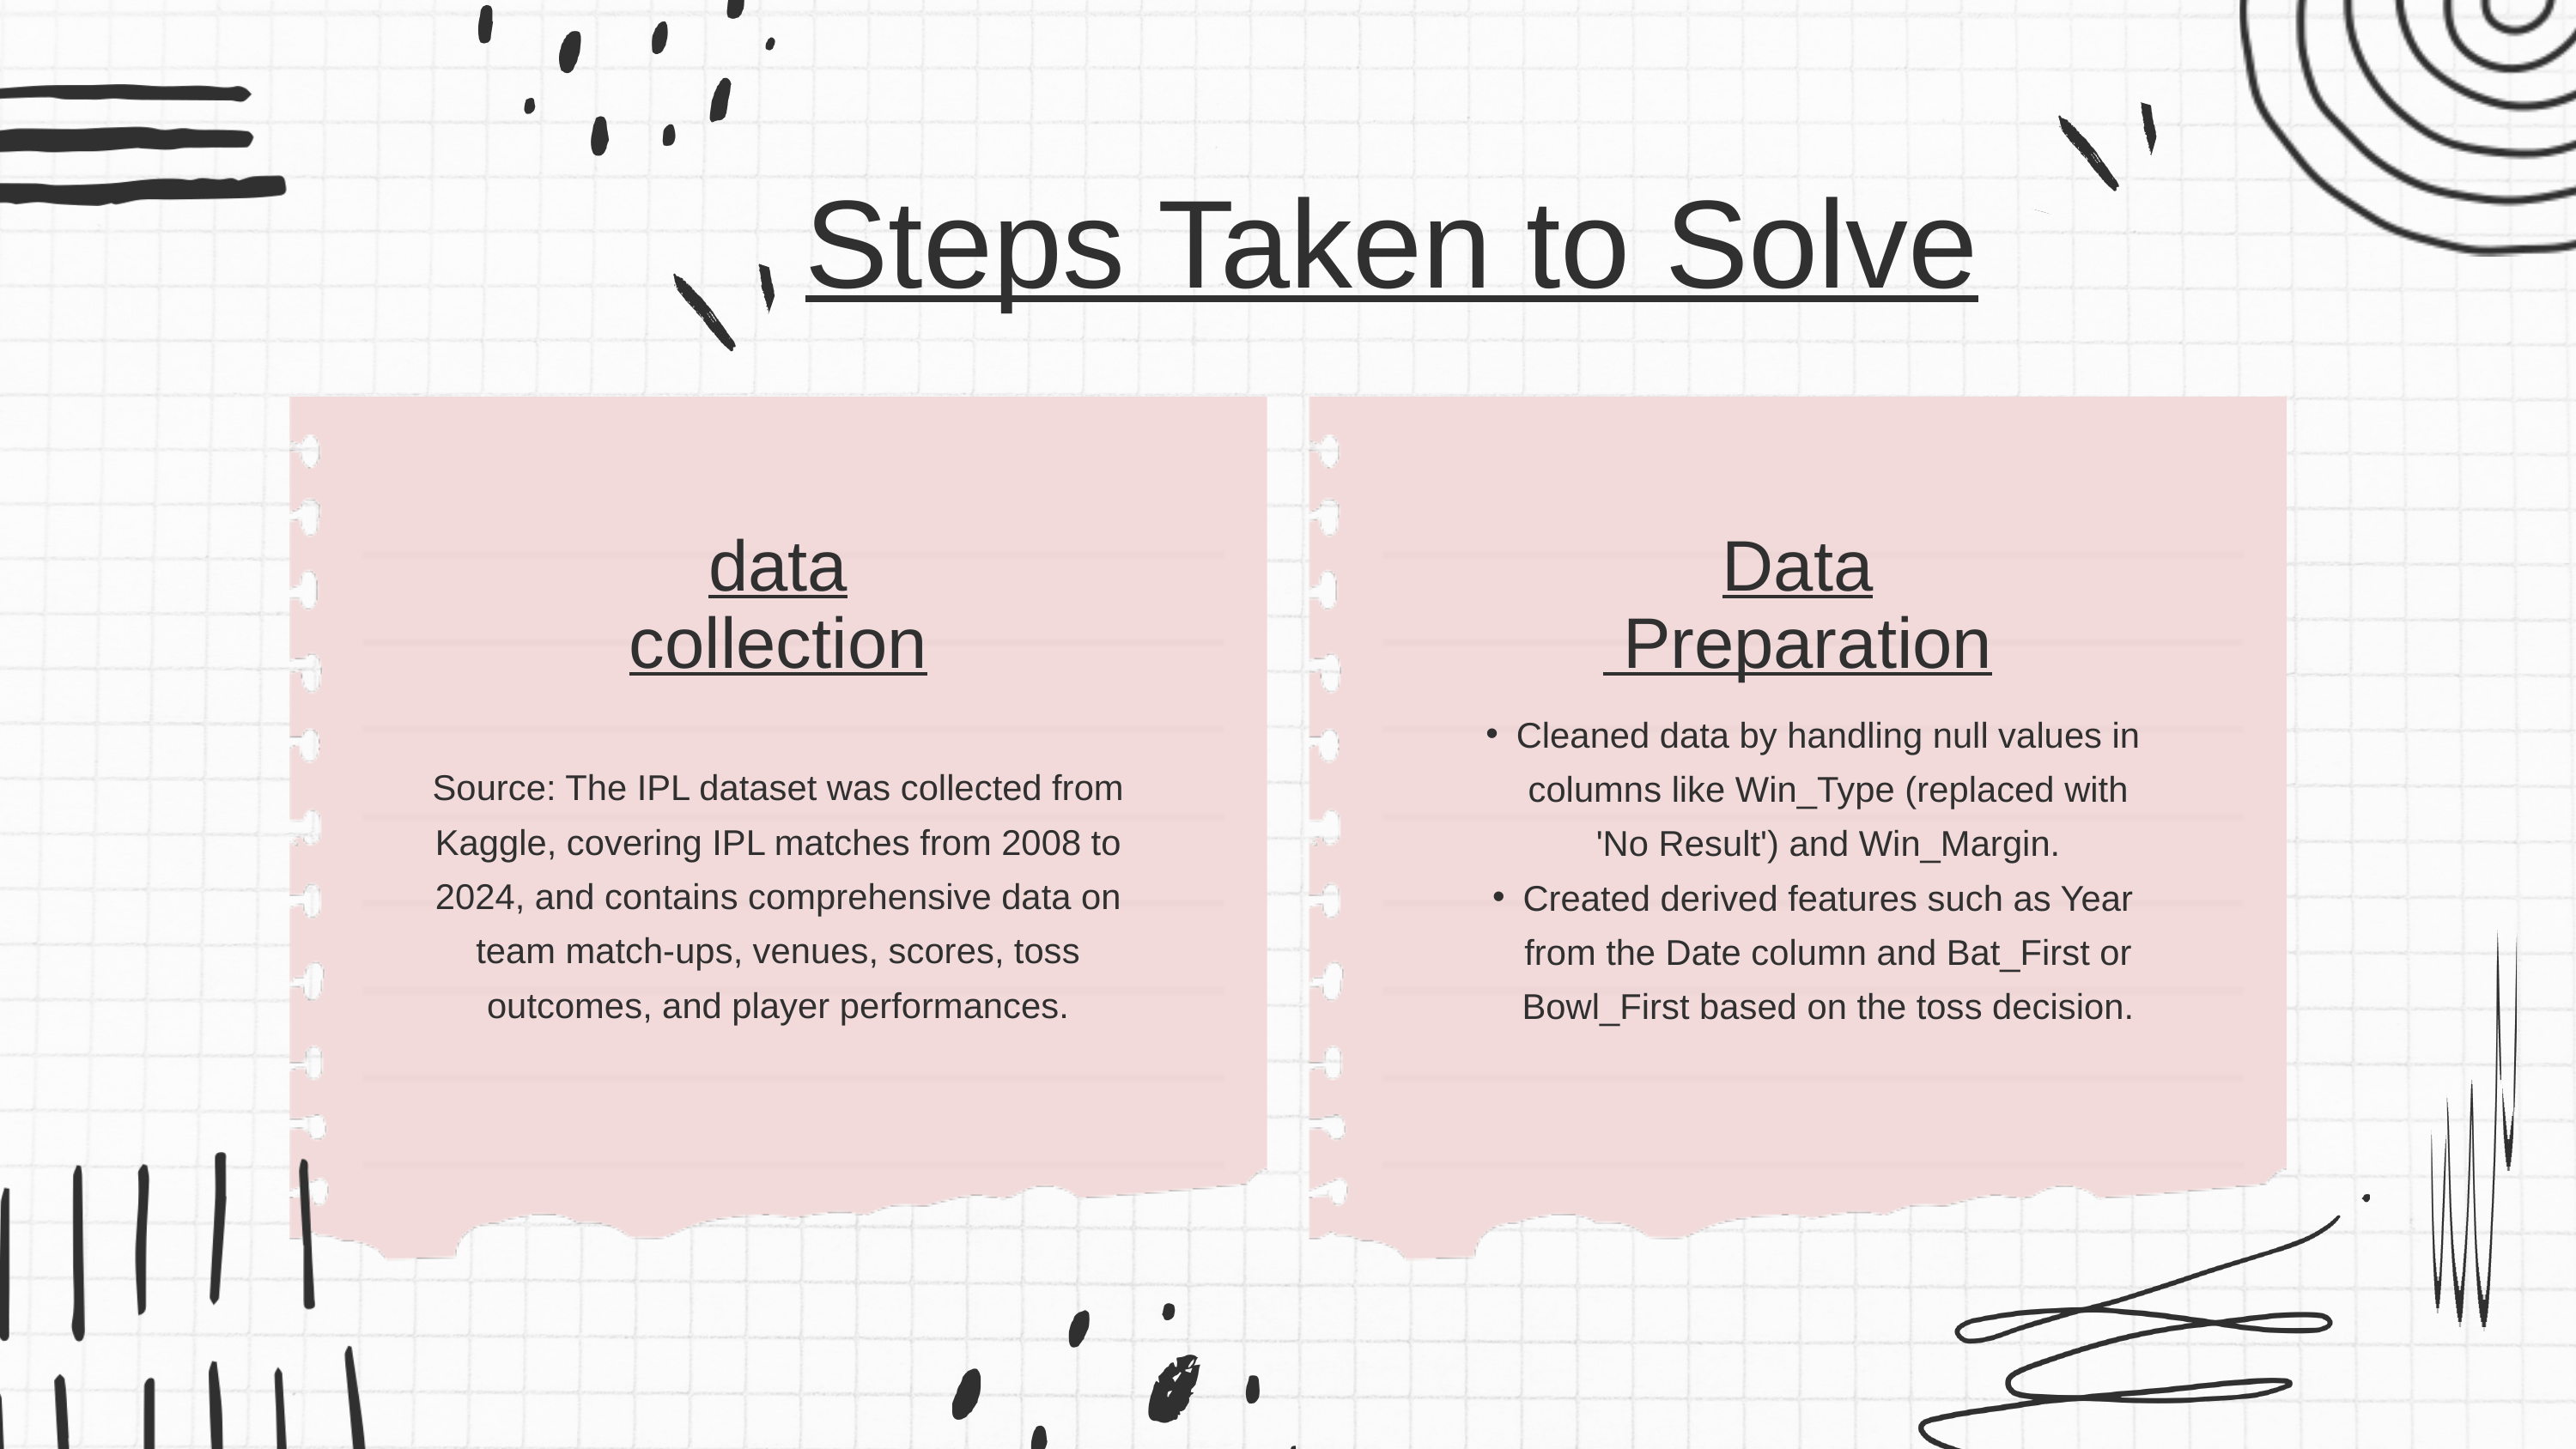

Steps Taken to Solve

data collection
Data
 Preparation
Cleaned data by handling null values in columns like Win_Type (replaced with 'No Result') and Win_Margin.
Created derived features such as Year from the Date column and Bat_First or Bowl_First based on the toss decision.

Source: The IPL dataset was collected from Kaggle, covering IPL matches from 2008 to 2024, and contains comprehensive data on team match-ups, venues, scores, toss outcomes, and player performances.